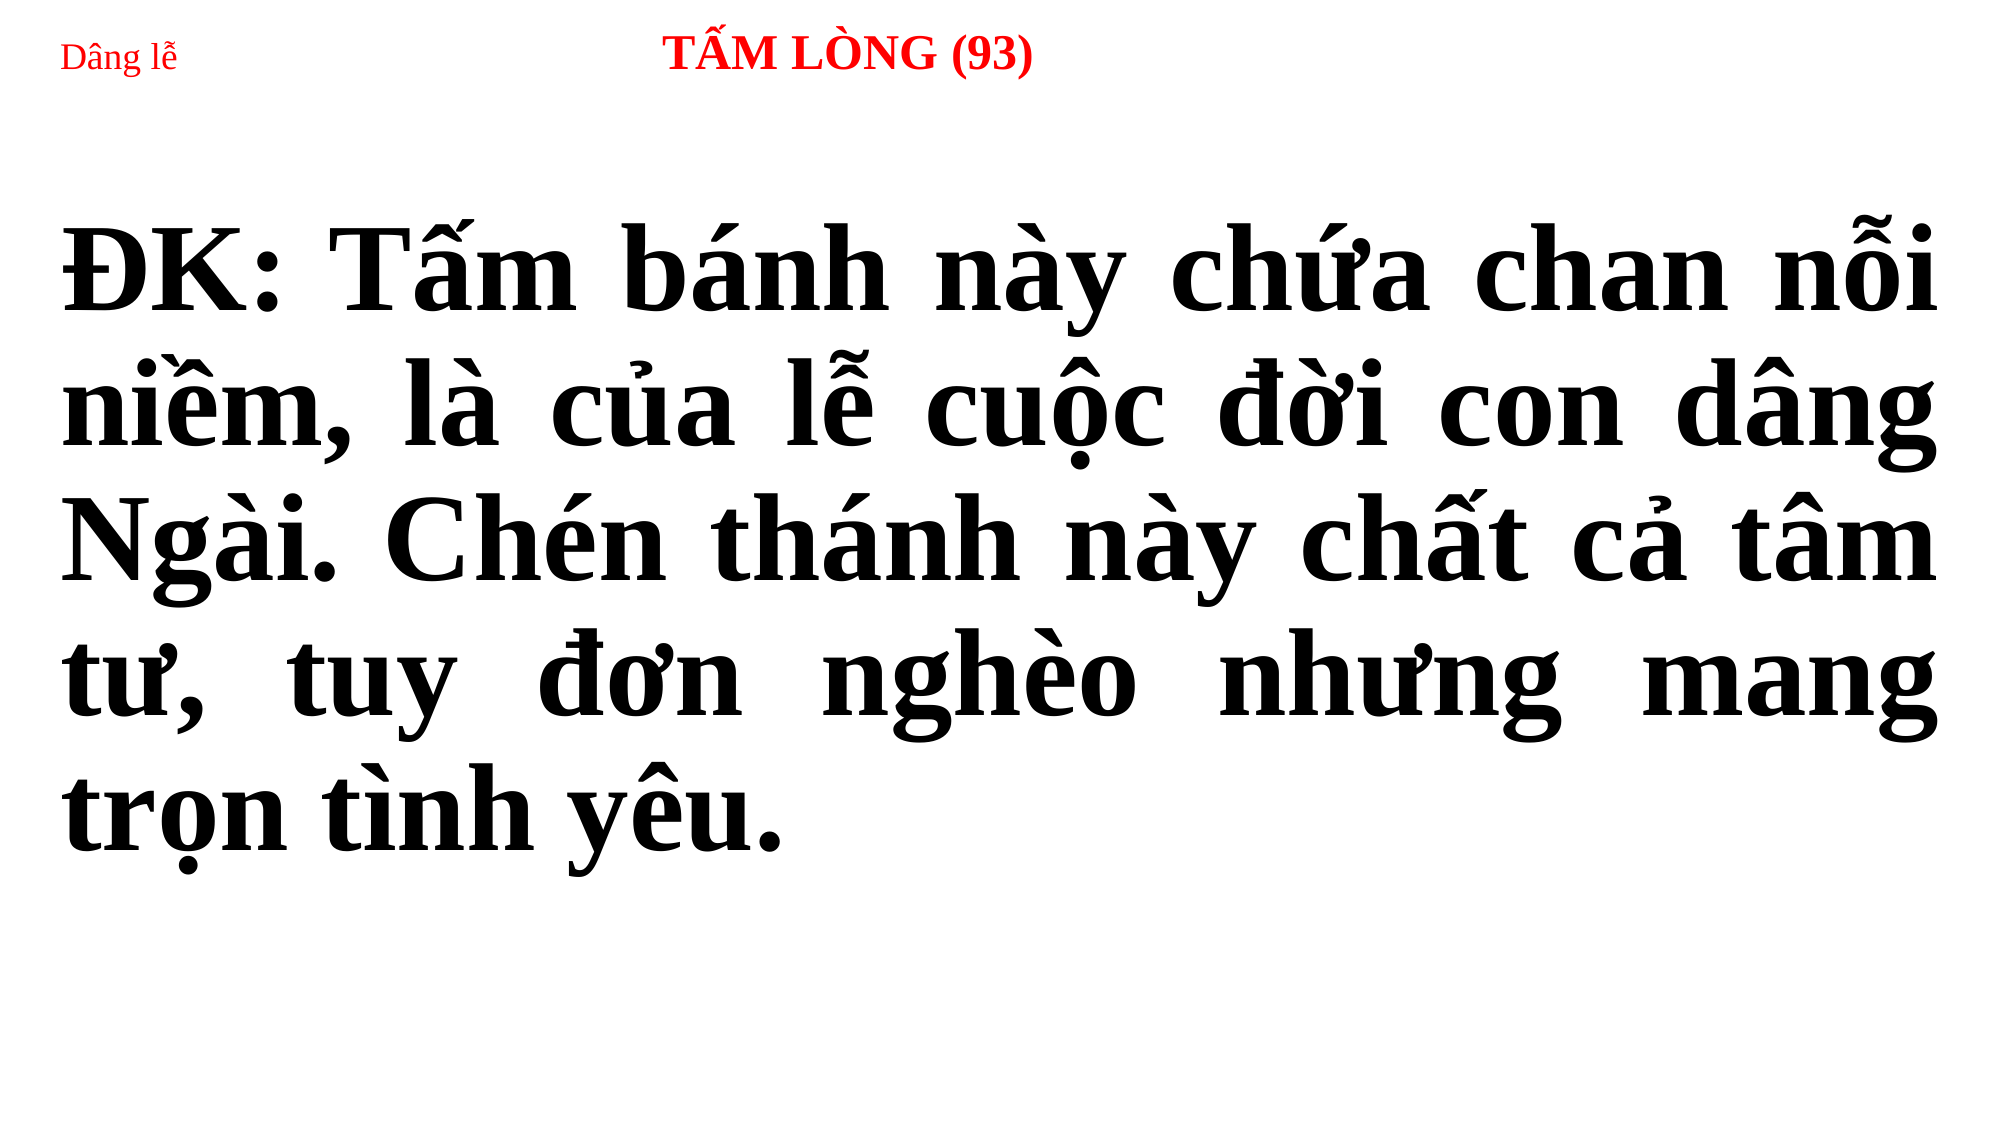

Dâng lễ                                                   TẤM LÒNG (93)
ĐK: Tấm bánh này chứa chan nỗi niềm, là của lễ cuộc đời con dâng Ngài. Chén thánh này chất cả tâm tư, tuy đơn nghèo nhưng mang trọn tình yêu.